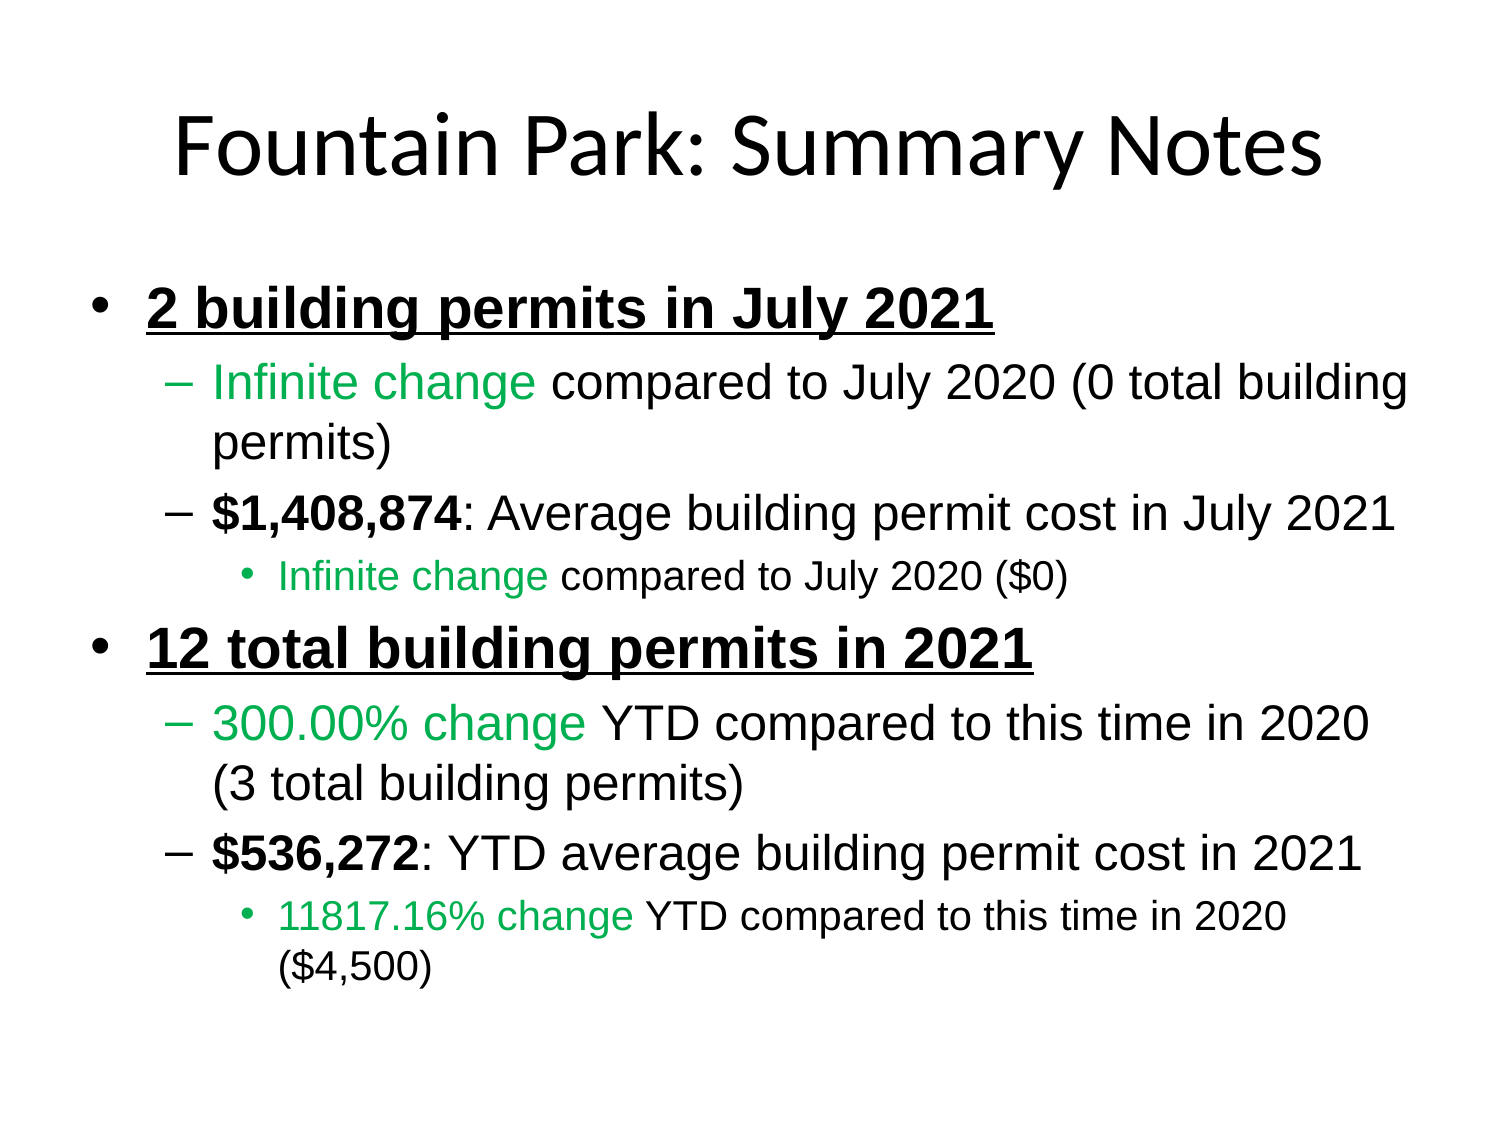

# Fountain Park: Summary Notes
2 building permits in July 2021
Infinite change compared to July 2020 (0 total building permits)
$1,408,874: Average building permit cost in July 2021
Infinite change compared to July 2020 ($0)
12 total building permits in 2021
300.00% change YTD compared to this time in 2020 (3 total building permits)
$536,272: YTD average building permit cost in 2021
11817.16% change YTD compared to this time in 2020 ($4,500)